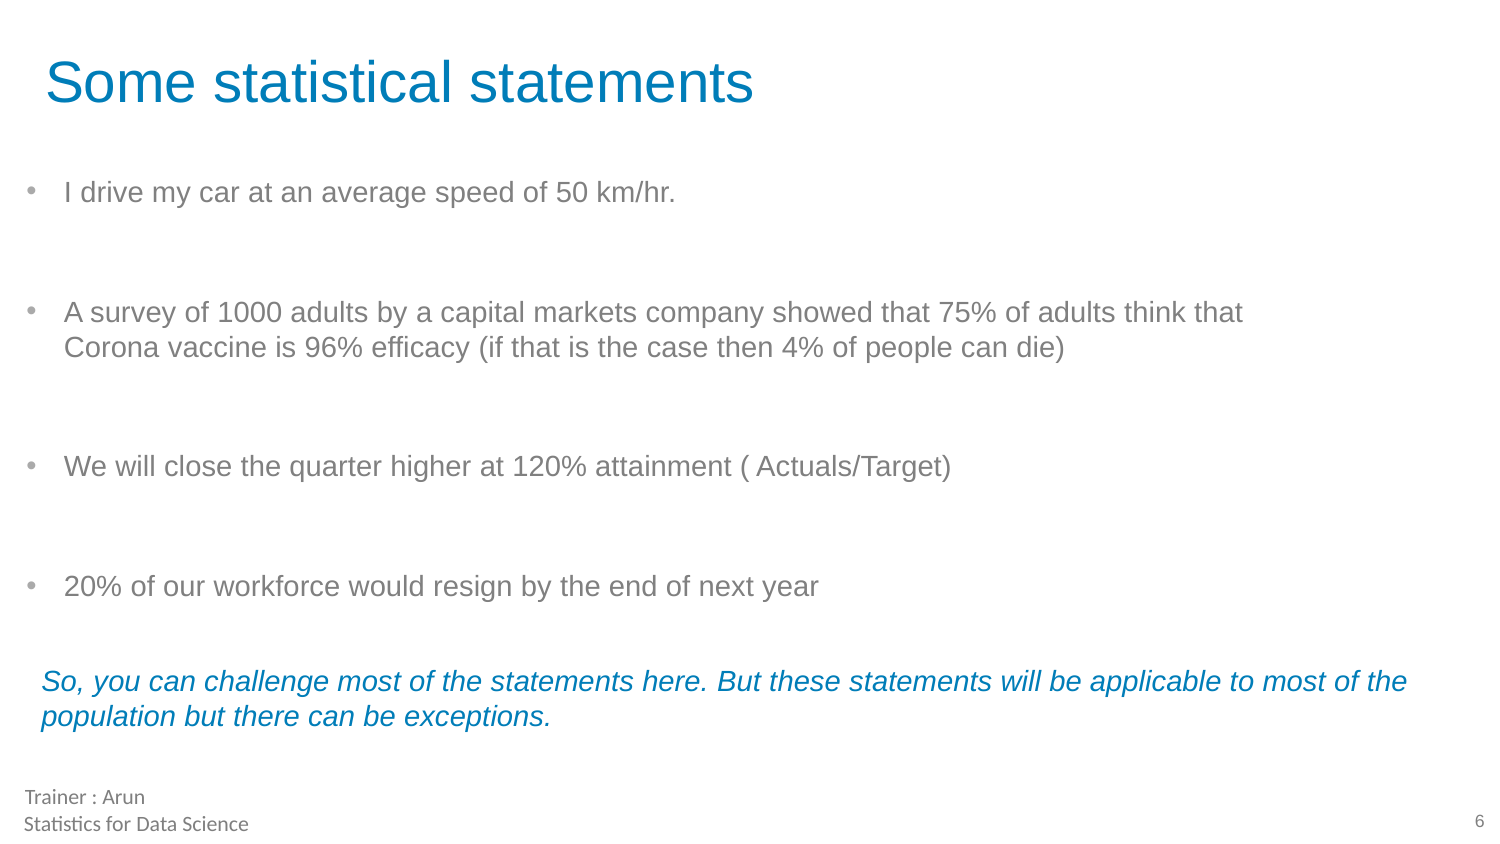

# Some statistical statements
I drive my car at an average speed of 50 km/hr.

A survey of 1000 adults by a capital markets company showed that 75% of adults think that Corona vaccine is 96% efficacy (if that is the case then 4% of people can die)

We will close the quarter higher at 120% attainment ( Actuals/Target)

20% of our workforce would resign by the end of next year

So, you can challenge most of the statements here. But these statements will be applicable to most of the population but there can be exceptions.